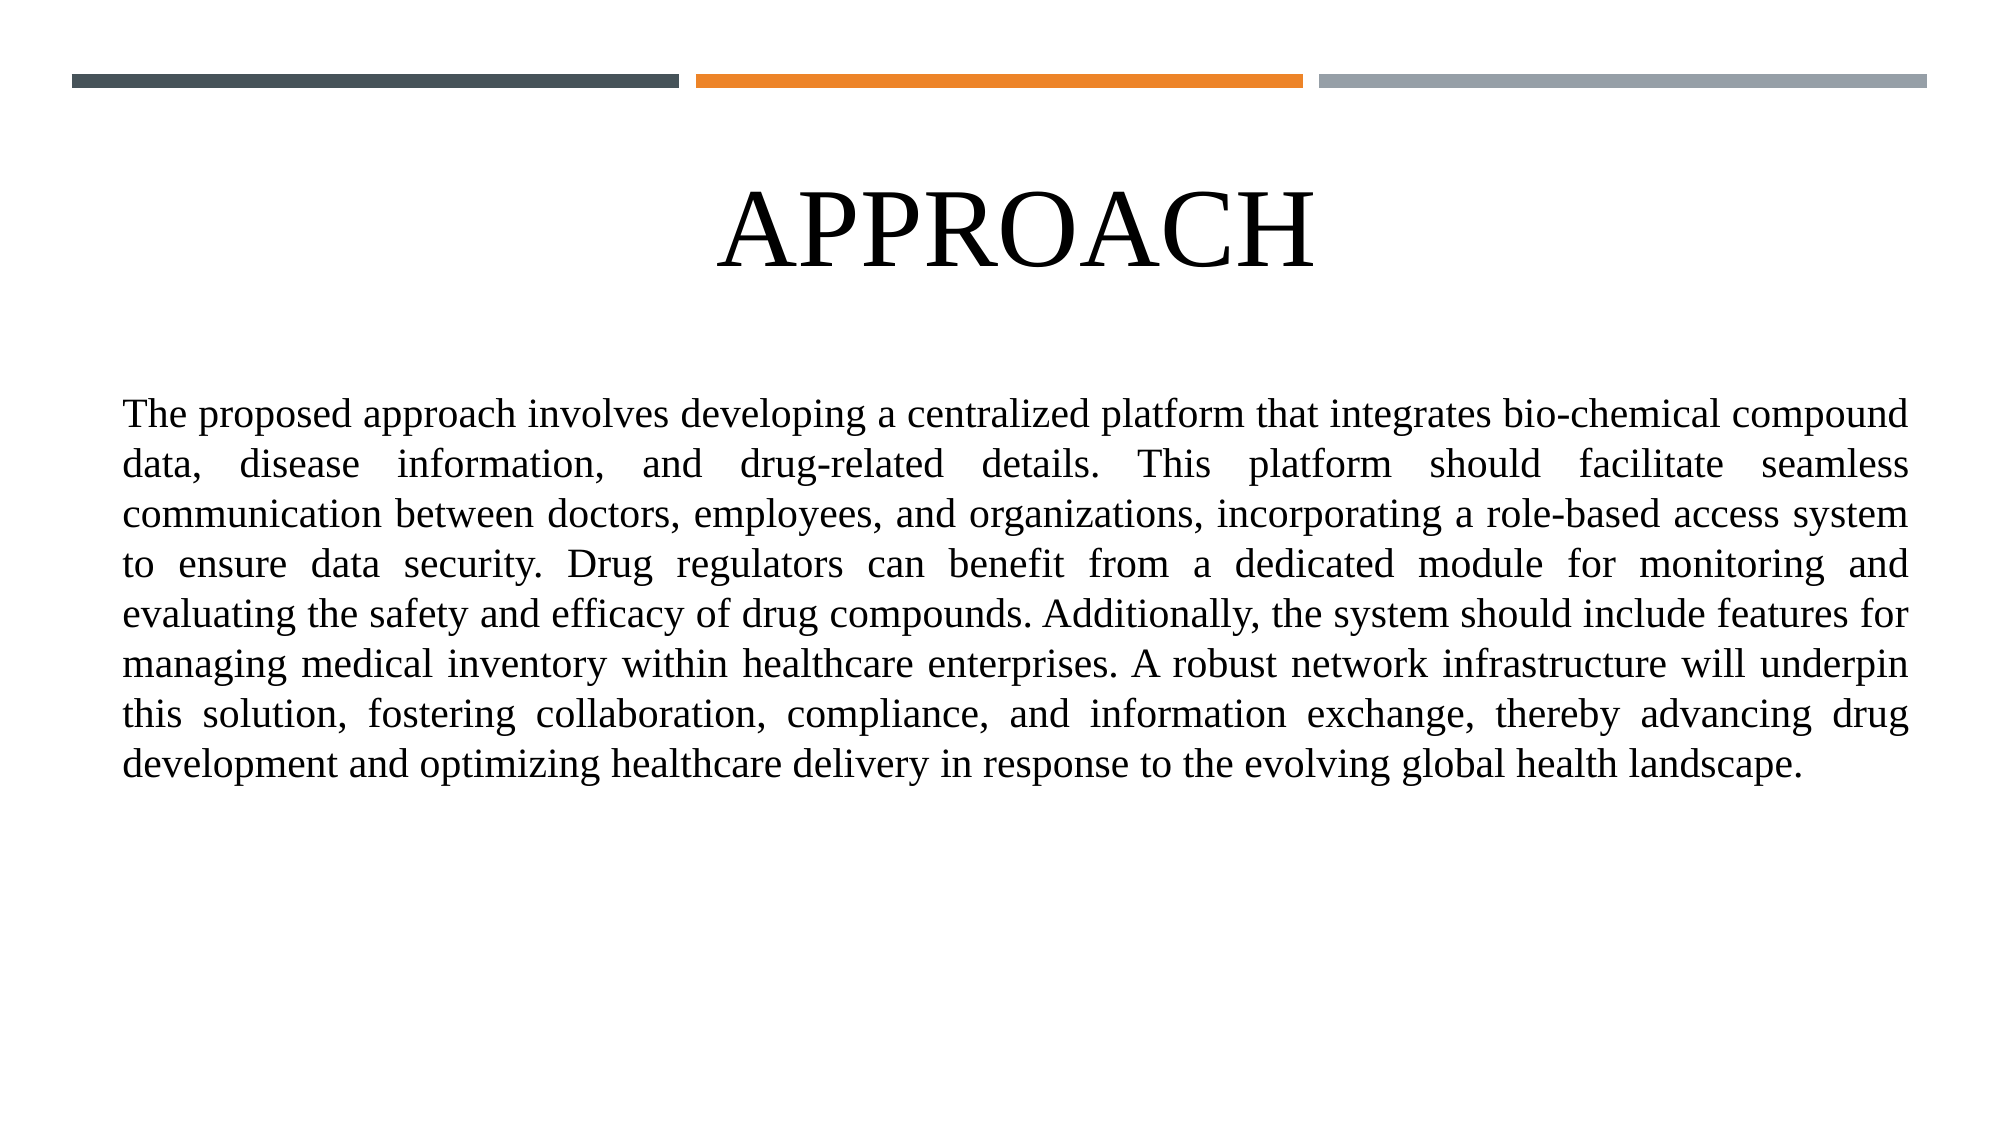

APPROACH
# The proposed approach involves developing a centralized platform that integrates bio-chemical compound data, disease information, and drug-related details. This platform should facilitate seamless communication between doctors, employees, and organizations, incorporating a role-based access system to ensure data security. Drug regulators can benefit from a dedicated module for monitoring and evaluating the safety and efficacy of drug compounds. Additionally, the system should include features for managing medical inventory within healthcare enterprises. A robust network infrastructure will underpin this solution, fostering collaboration, compliance, and information exchange, thereby advancing drug development and optimizing healthcare delivery in response to the evolving global health landscape.